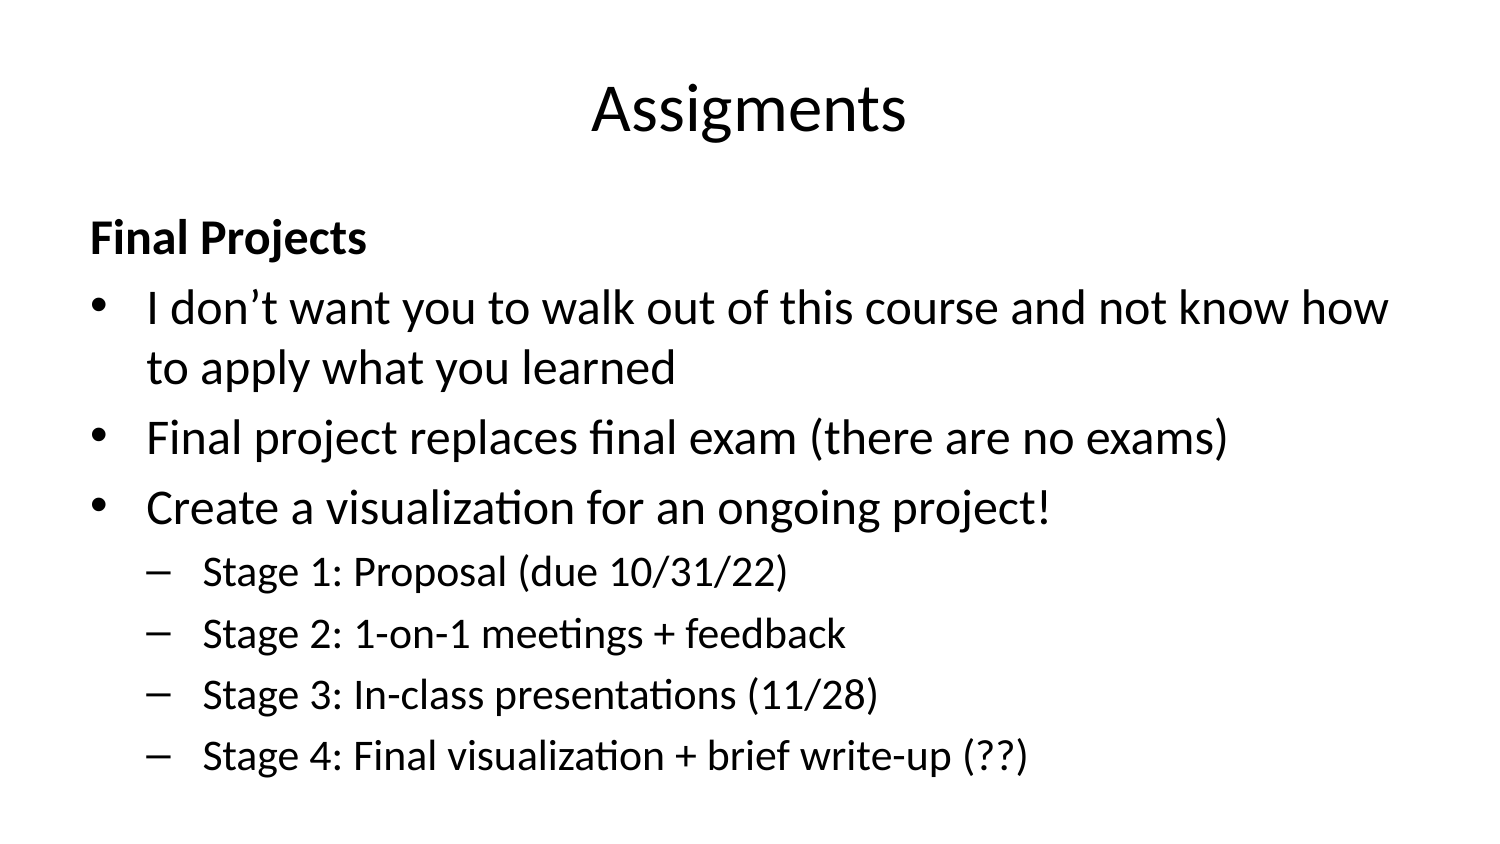

# Assigments
Final Projects
I don’t want you to walk out of this course and not know how to apply what you learned
Final project replaces final exam (there are no exams)
Create a visualization for an ongoing project!
Stage 1: Proposal (due 10/31/22)
Stage 2: 1-on-1 meetings + feedback
Stage 3: In-class presentations (11/28)
Stage 4: Final visualization + brief write-up (??)